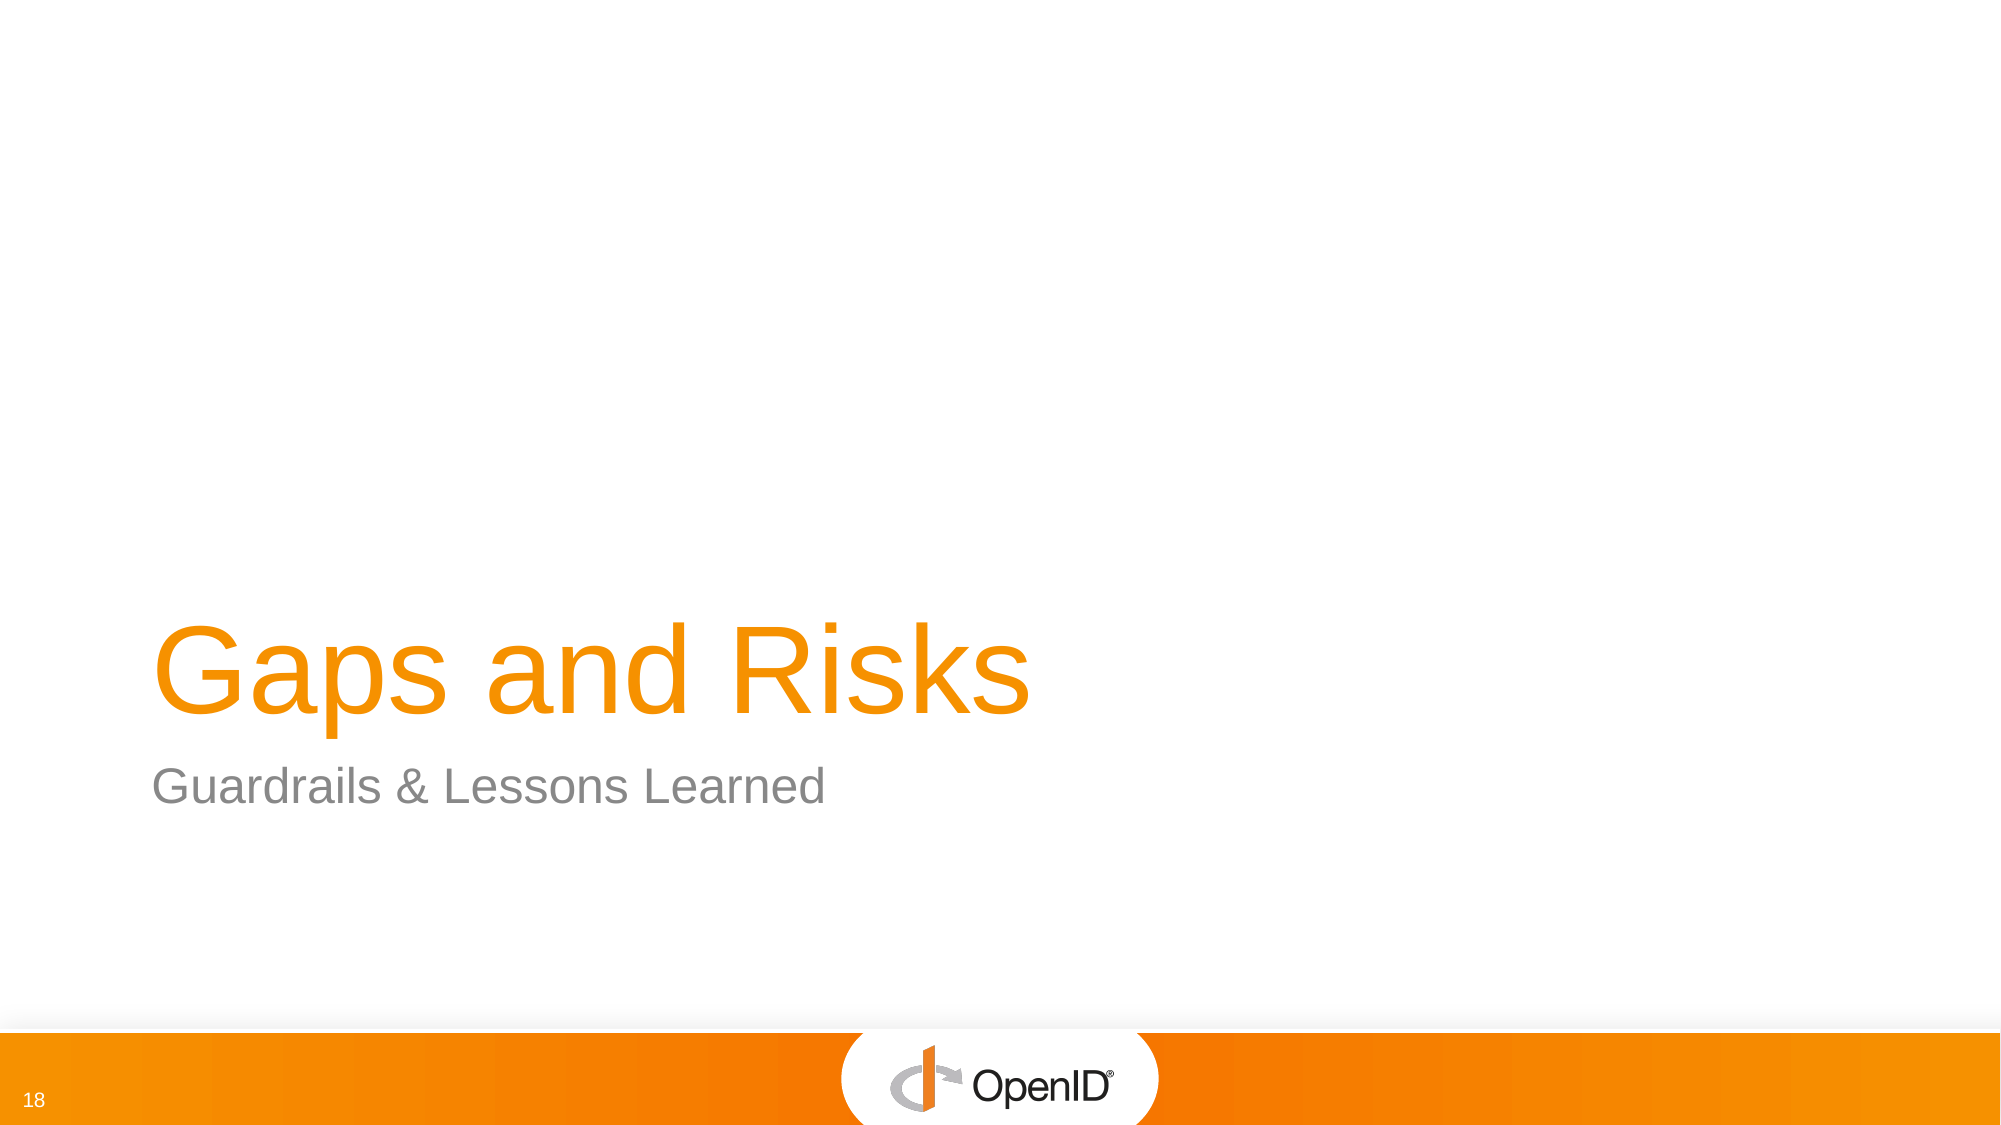

# Gaps and Risks
Guardrails & Lessons Learned